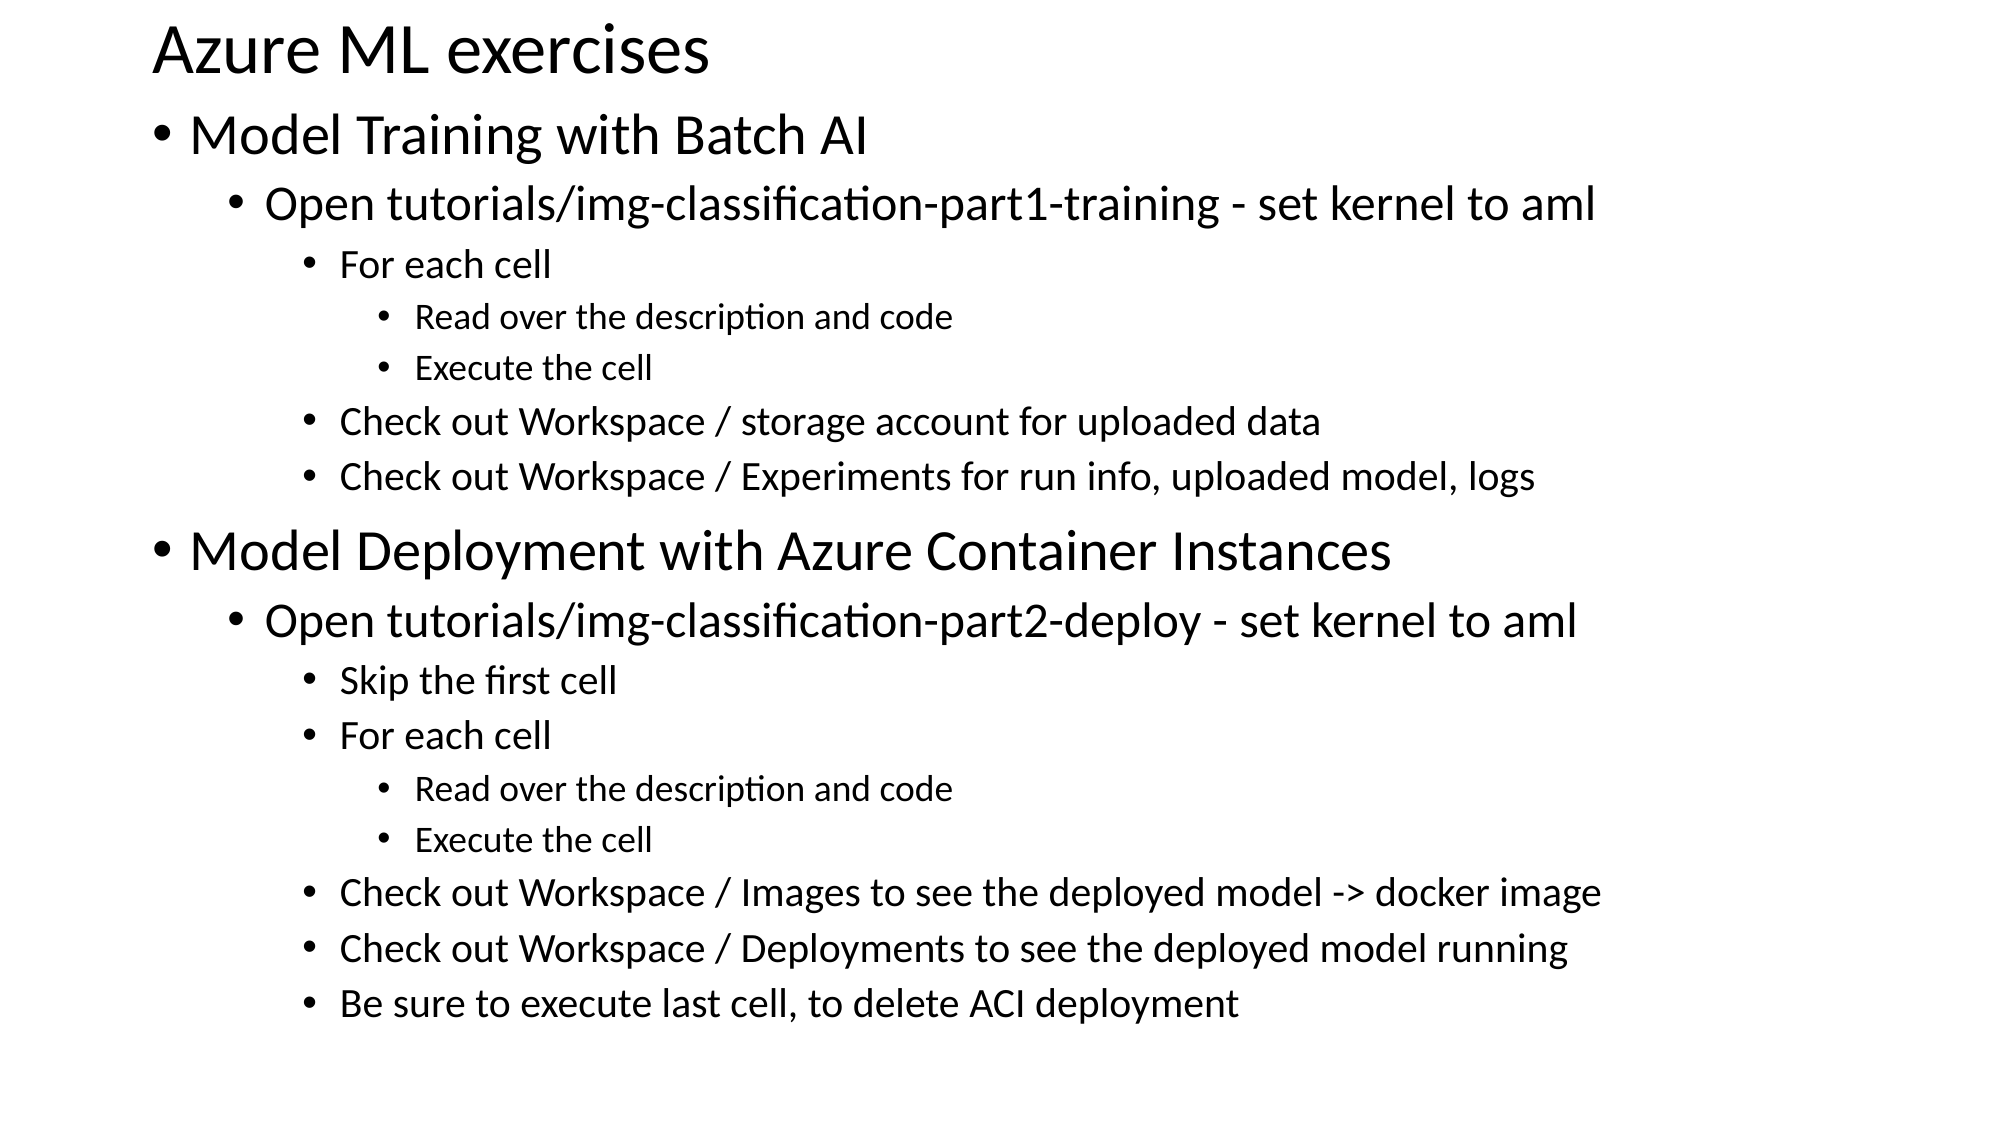

# Azure ML exercises
Model Training with Batch AI
Open tutorials/img-classification-part1-training - set kernel to aml
For each cell
Read over the description and code
Execute the cell
Check out Workspace / storage account for uploaded data
Check out Workspace / Experiments for run info, uploaded model, logs
Model Deployment with Azure Container Instances
Open tutorials/img-classification-part2-deploy - set kernel to aml
Skip the first cell
For each cell
Read over the description and code
Execute the cell
Check out Workspace / Images to see the deployed model -> docker image
Check out Workspace / Deployments to see the deployed model running
Be sure to execute last cell, to delete ACI deployment